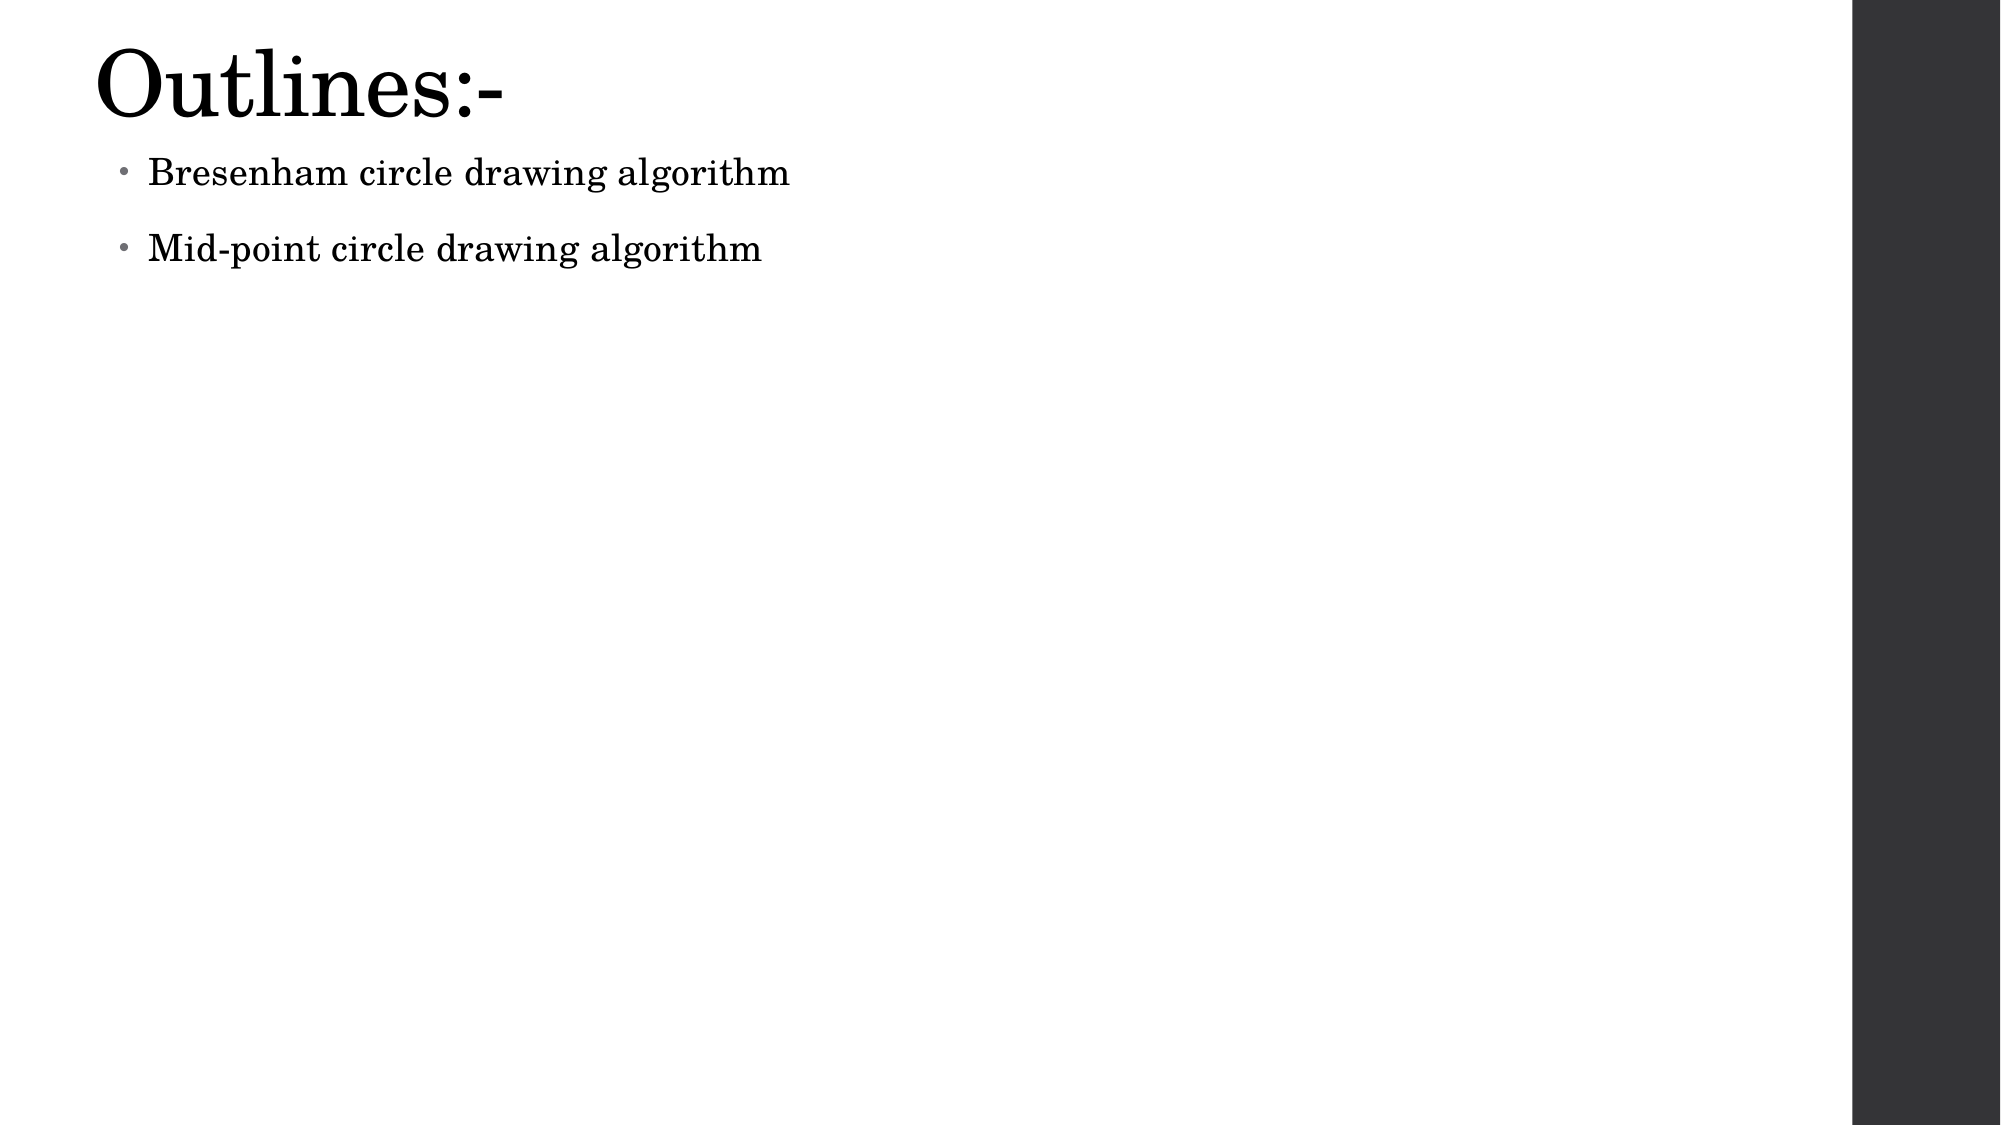

# Outlines:-
Bresenham circle drawing algorithm
Mid-point circle drawing algorithm